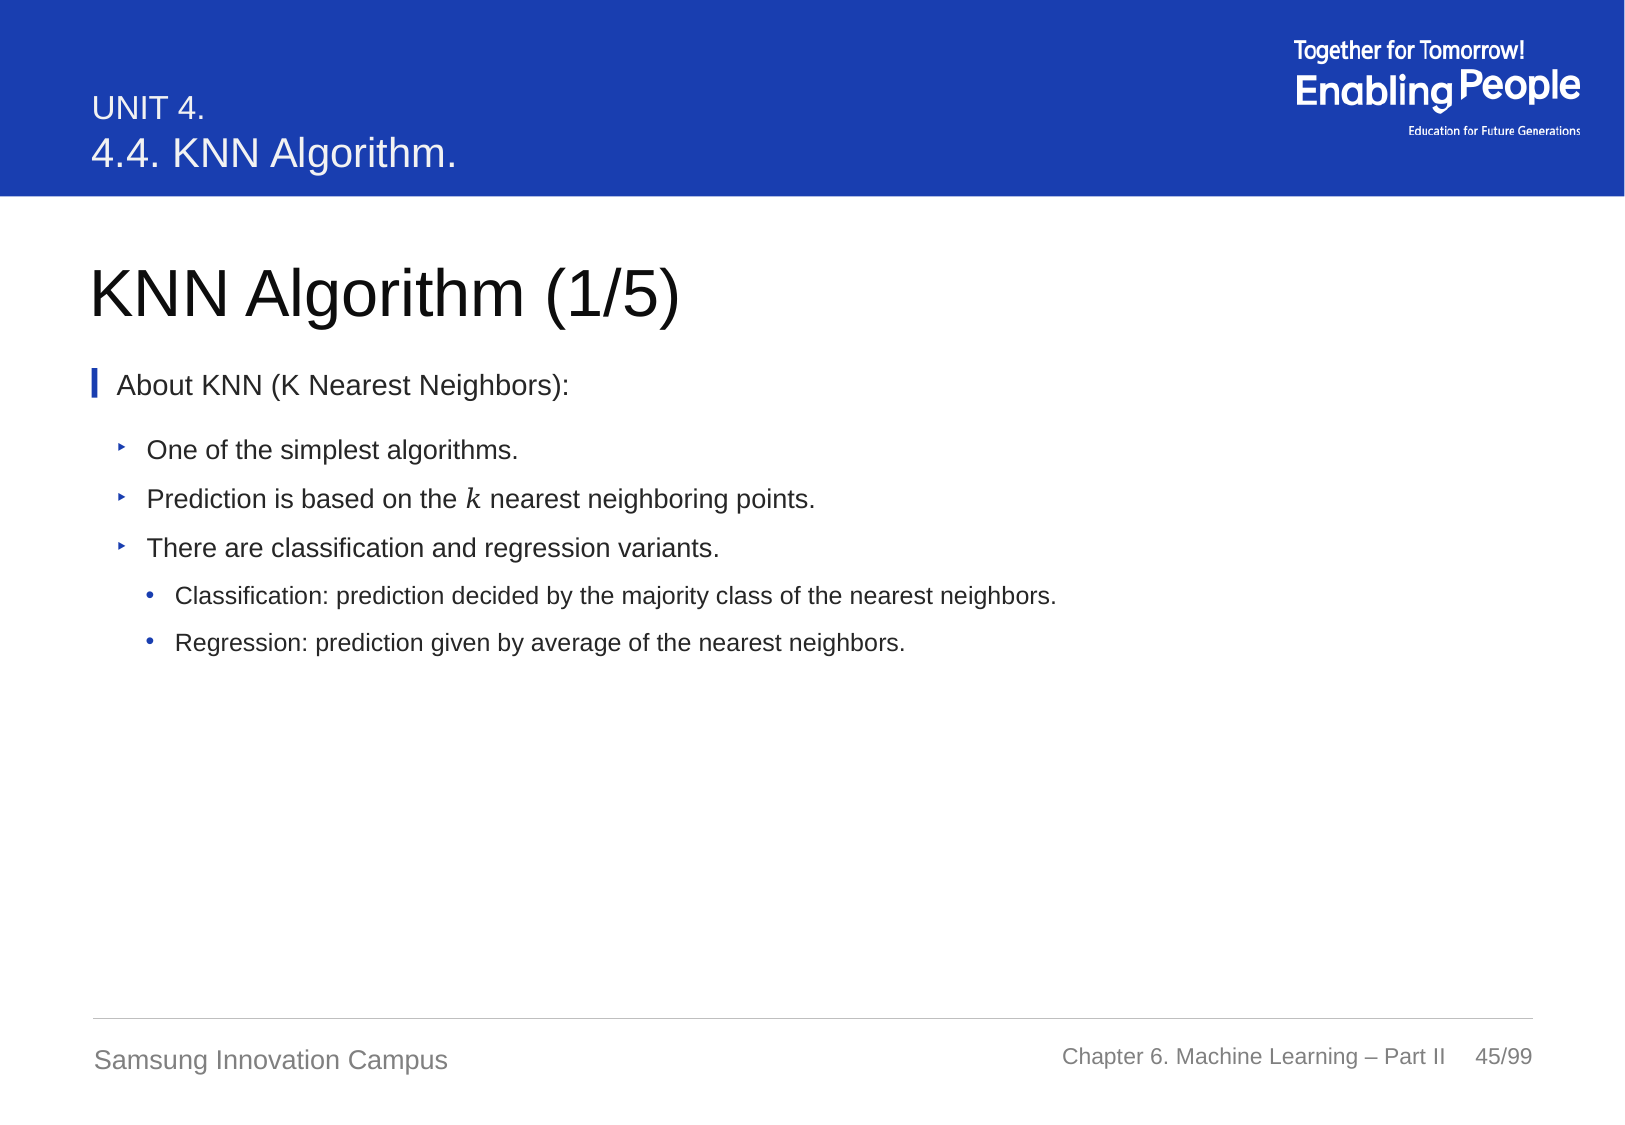

UNIT 4.
4.4. KNN Algorithm.
KNN Algorithm (1/5)
About KNN (K Nearest Neighbors):

One of the simplest algorithms.
Prediction is based on the 𝑘 nearest neighboring points.
There are classification and regression variants.
Classification: prediction decided by the majority class of the nearest neighbors.
Regression: prediction given by average of the nearest neighbors.